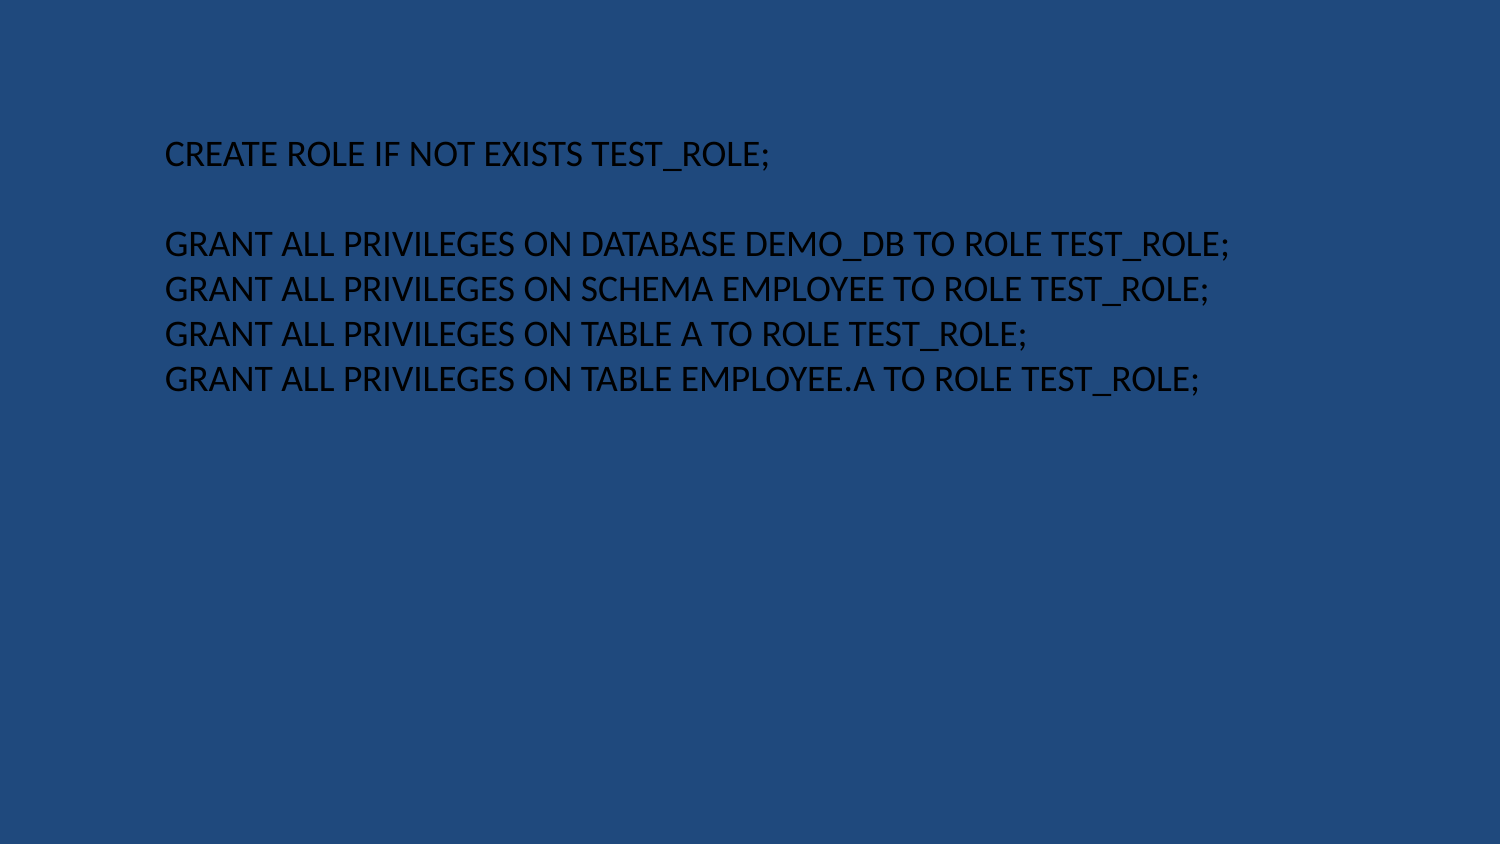

CREATE ROLE IF NOT EXISTS TEST_ROLE;

GRANT ALL PRIVILEGES ON DATABASE DEMO_DB TO ROLE TEST_ROLE;
GRANT ALL PRIVILEGES ON SCHEMA EMPLOYEE TO ROLE TEST_ROLE;
GRANT ALL PRIVILEGES ON TABLE A TO ROLE TEST_ROLE;
GRANT ALL PRIVILEGES ON TABLE EMPLOYEE.A TO ROLE TEST_ROLE;